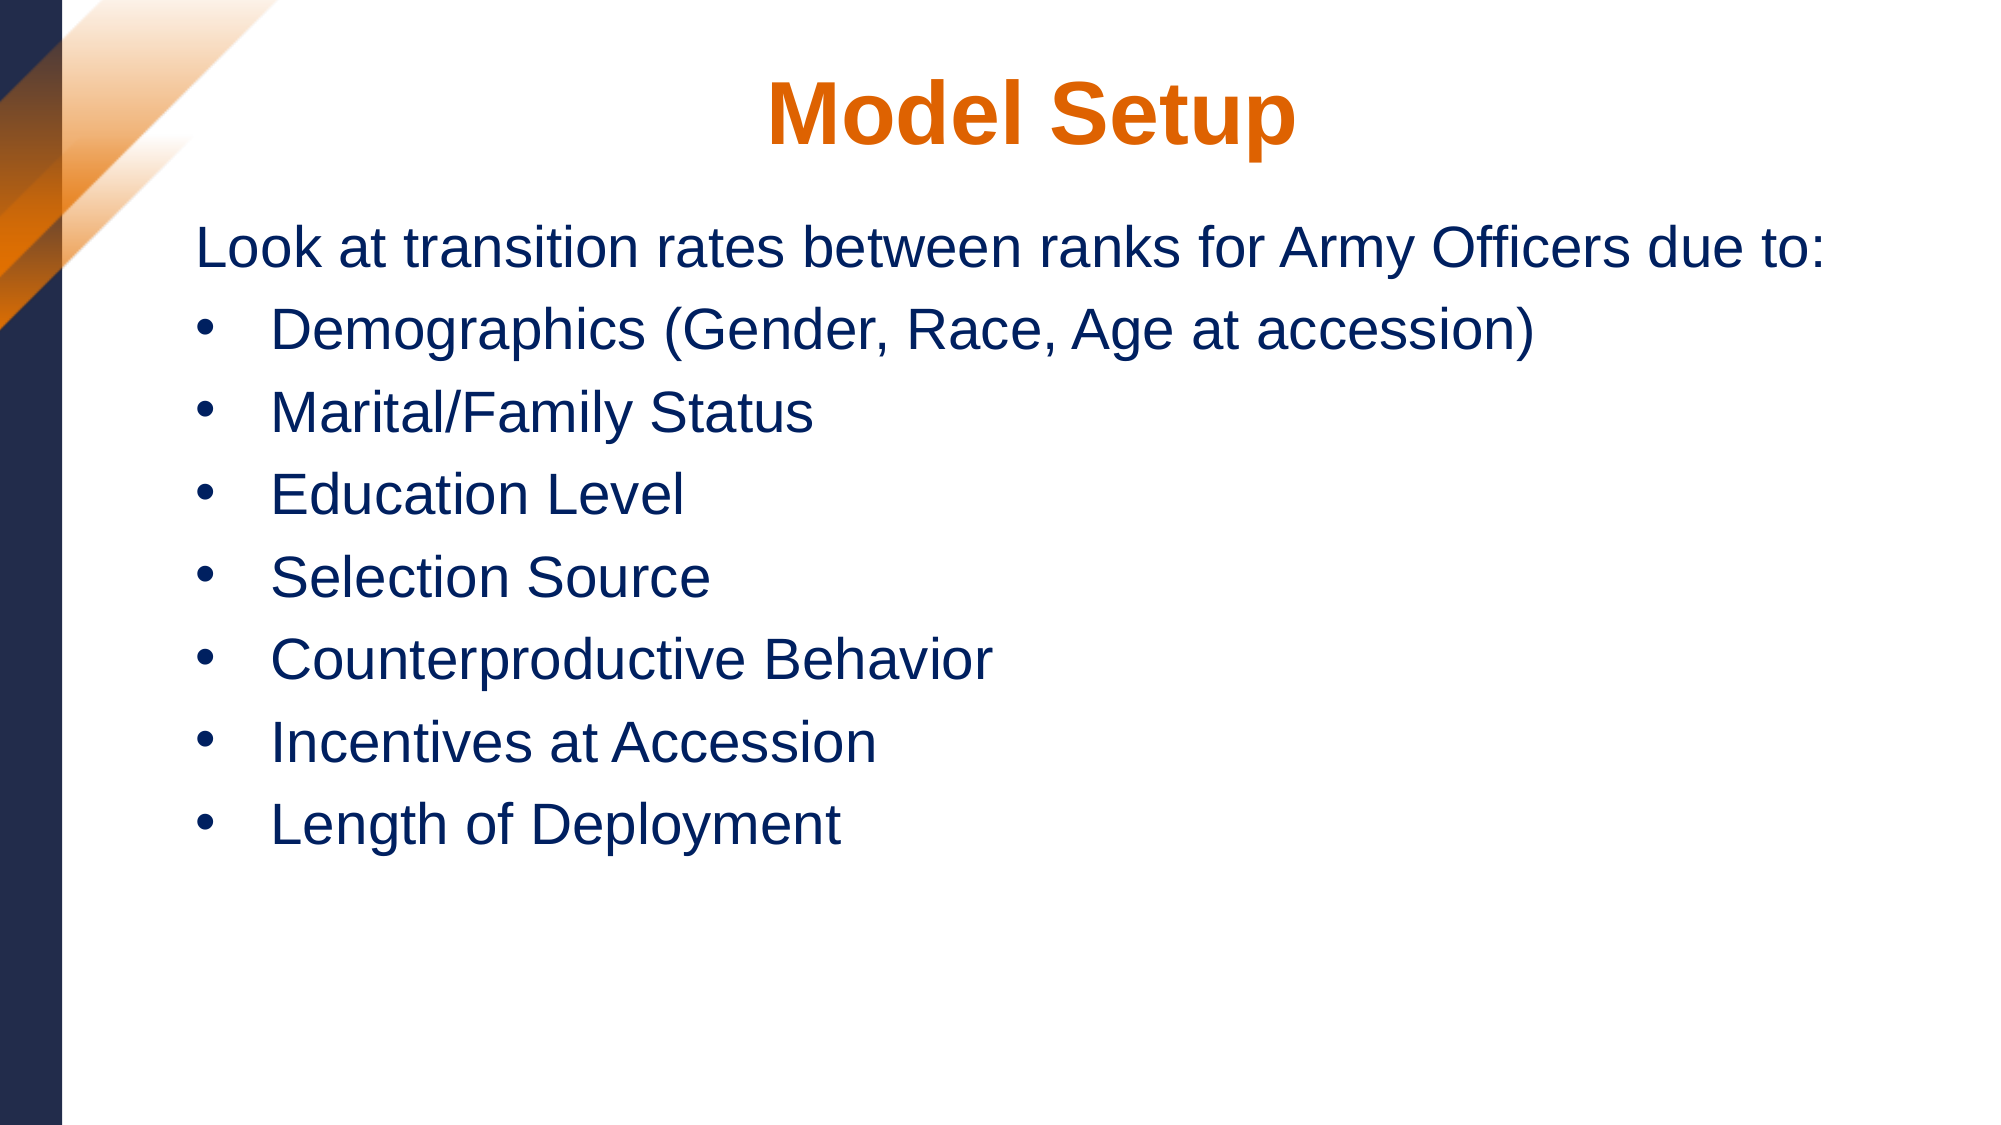

Model Setup
Look at transition rates between ranks for Army Officers due to:
Demographics (Gender, Race, Age at accession)
Marital/Family Status
Education Level
Selection Source
Counterproductive Behavior
Incentives at Accession
Length of Deployment